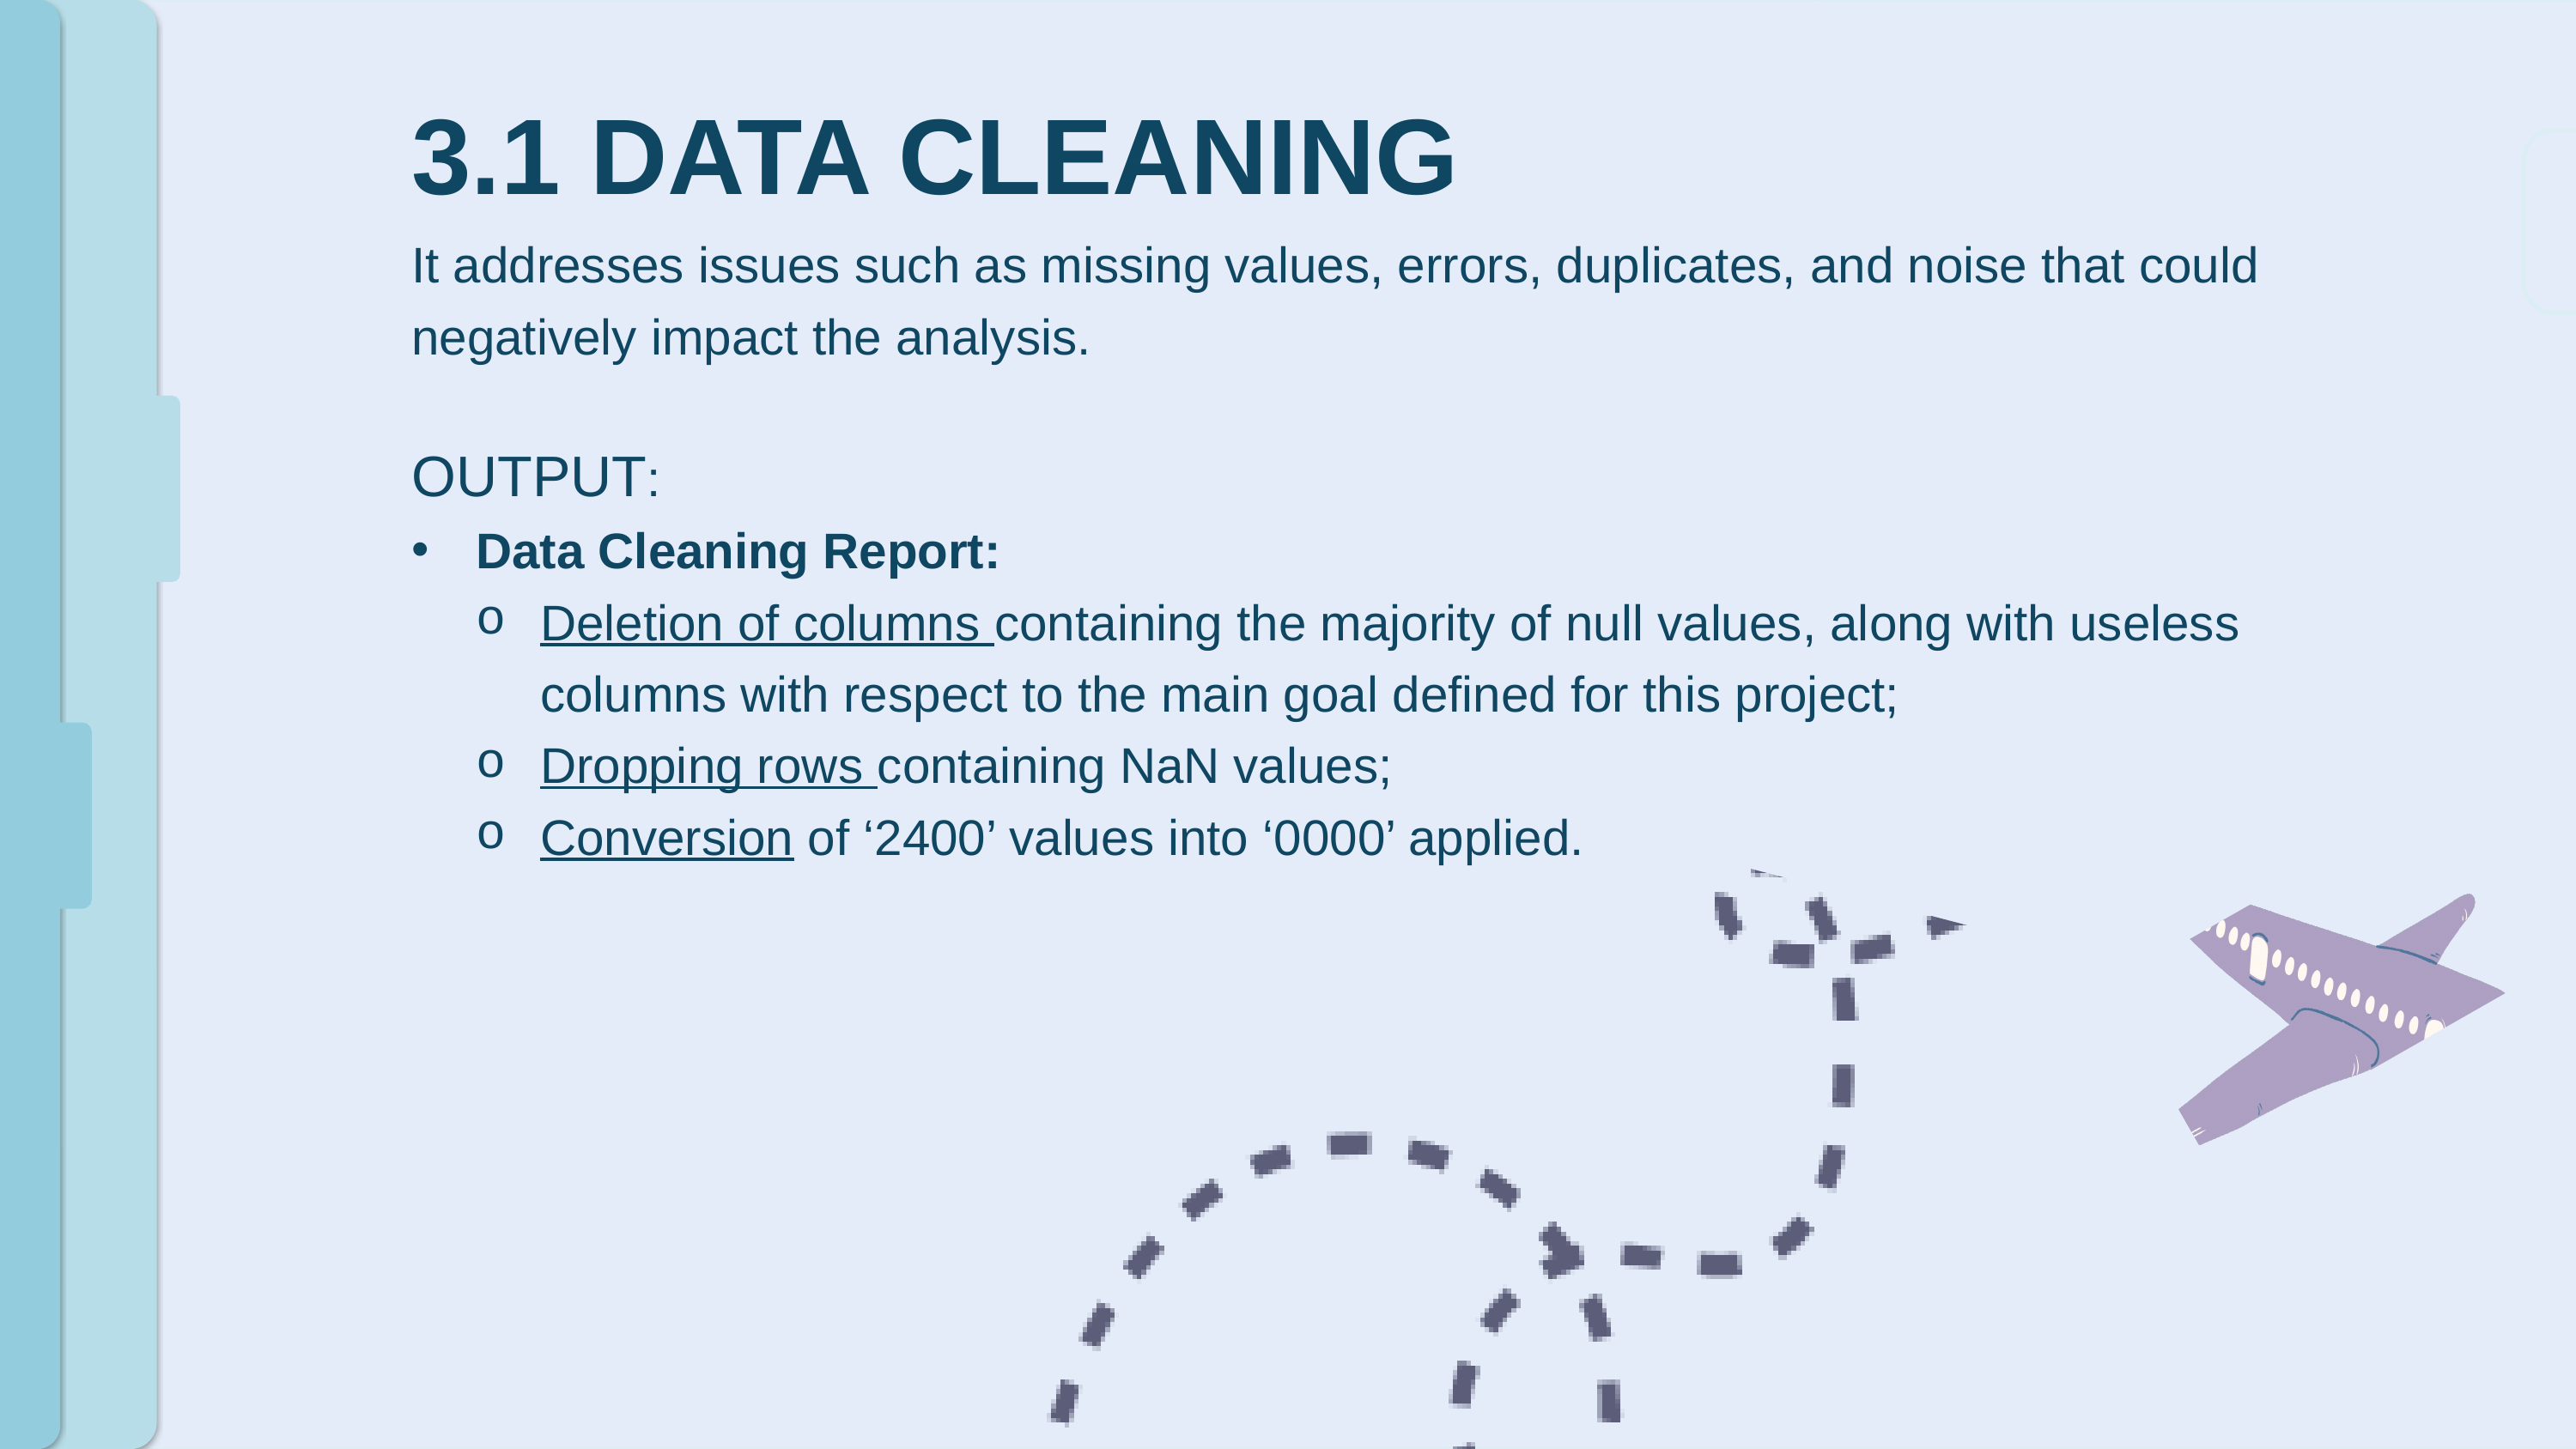

3.1 DATA CLEANING
It addresses issues such as missing values, errors, duplicates, and noise that could negatively impact the analysis.

OUTPUT:
Data Cleaning Report:
Deletion of columns containing the majority of null values, along with useless columns with respect to the main goal defined for this project;
Dropping rows containing NaN values;
Conversion of ‘2400’ values into ‘0000’ applied.